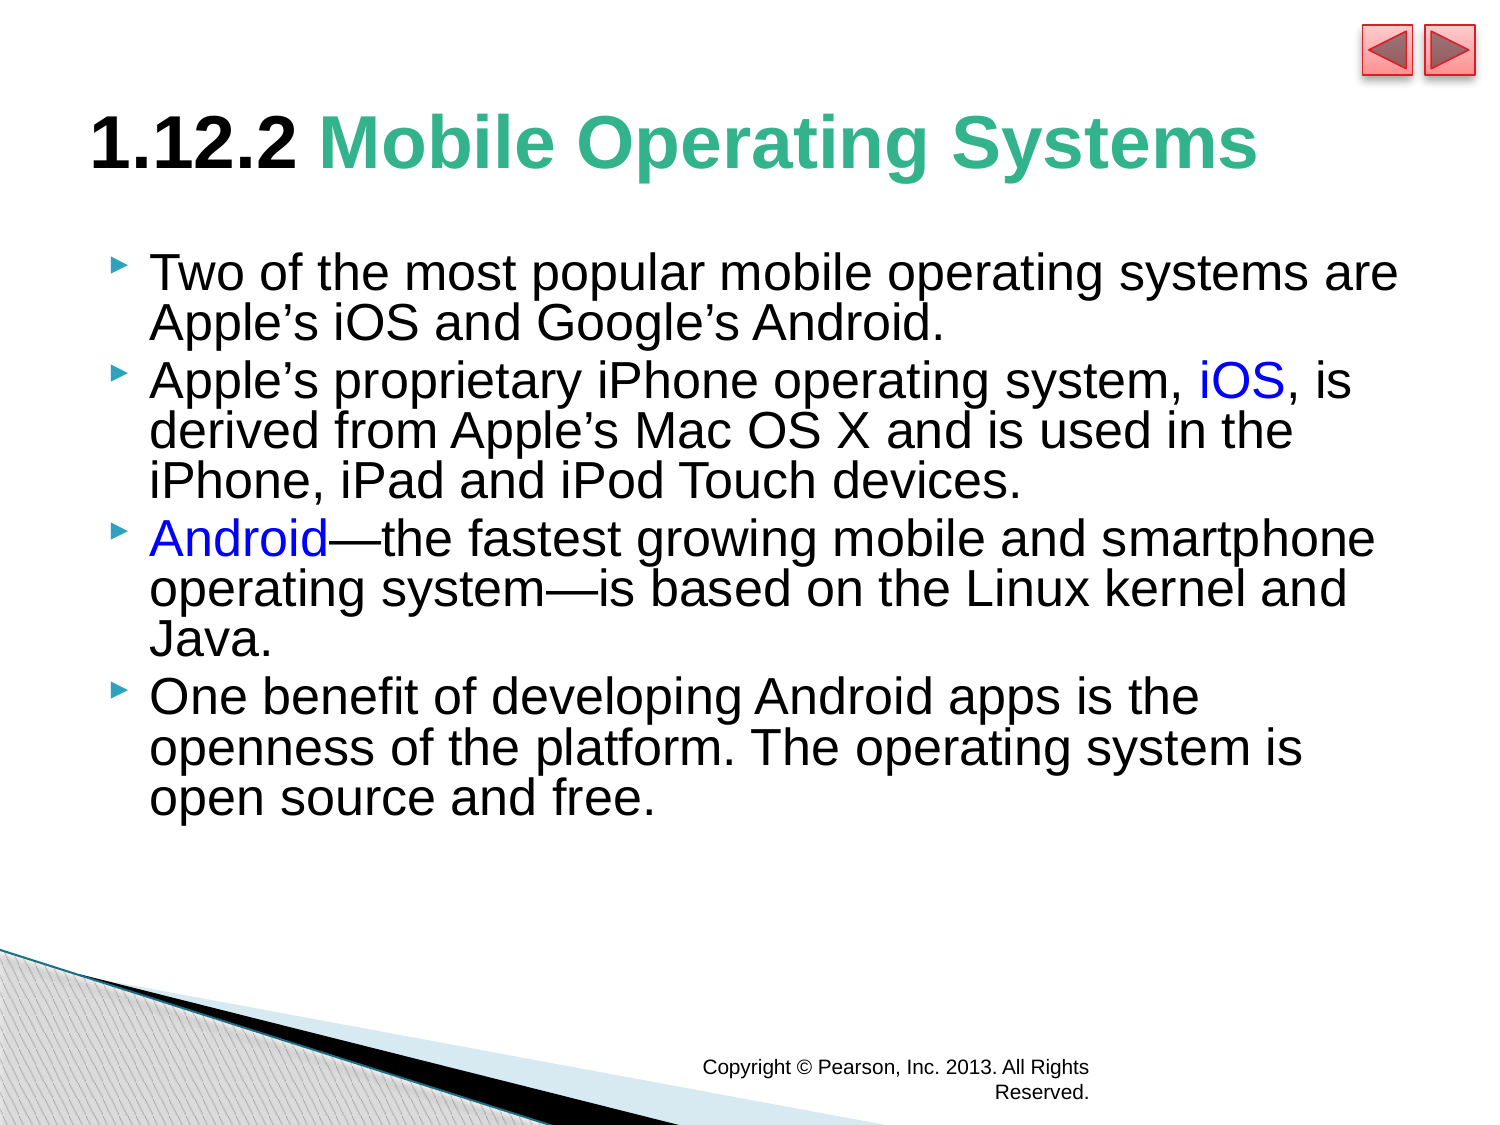

# 1.12.2 Mobile Operating Systems
Two of the most popular mobile operating systems are Apple’s iOS and Google’s Android.
Apple’s proprietary iPhone operating system, iOS, is derived from Apple’s Mac OS X and is used in the iPhone, iPad and iPod Touch devices.
Android—the fastest growing mobile and smartphone operating system—is based on the Linux kernel and Java.
One benefit of developing Android apps is the openness of the platform. The operating system is open source and free.
Copyright © Pearson, Inc. 2013. All Rights Reserved.